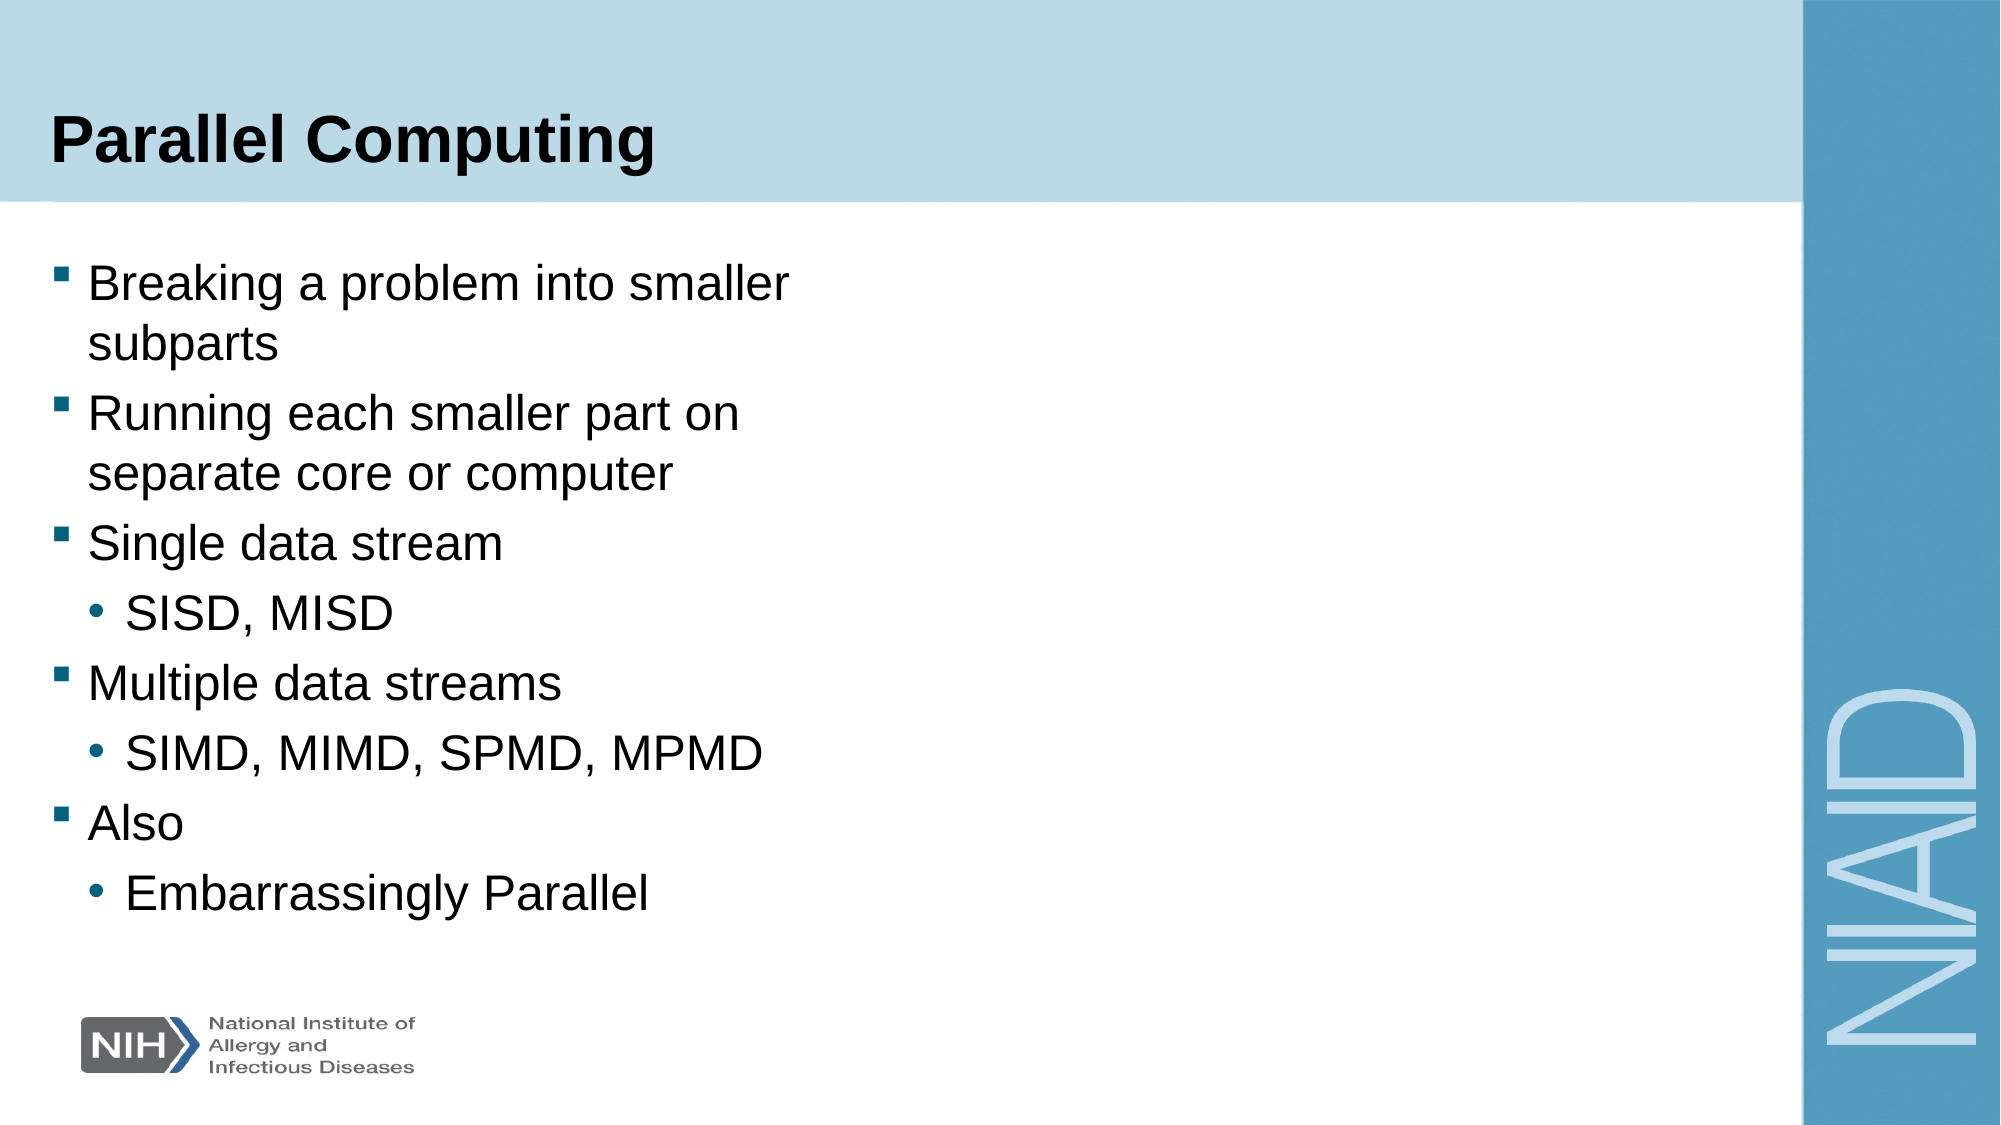

# Parallel Computing
Breaking a problem into smaller subparts
Running each smaller part on separate core or computer
Single data stream
SISD, MISD
Multiple data streams
SIMD, MIMD, SPMD, MPMD
Also
Embarrassingly Parallel